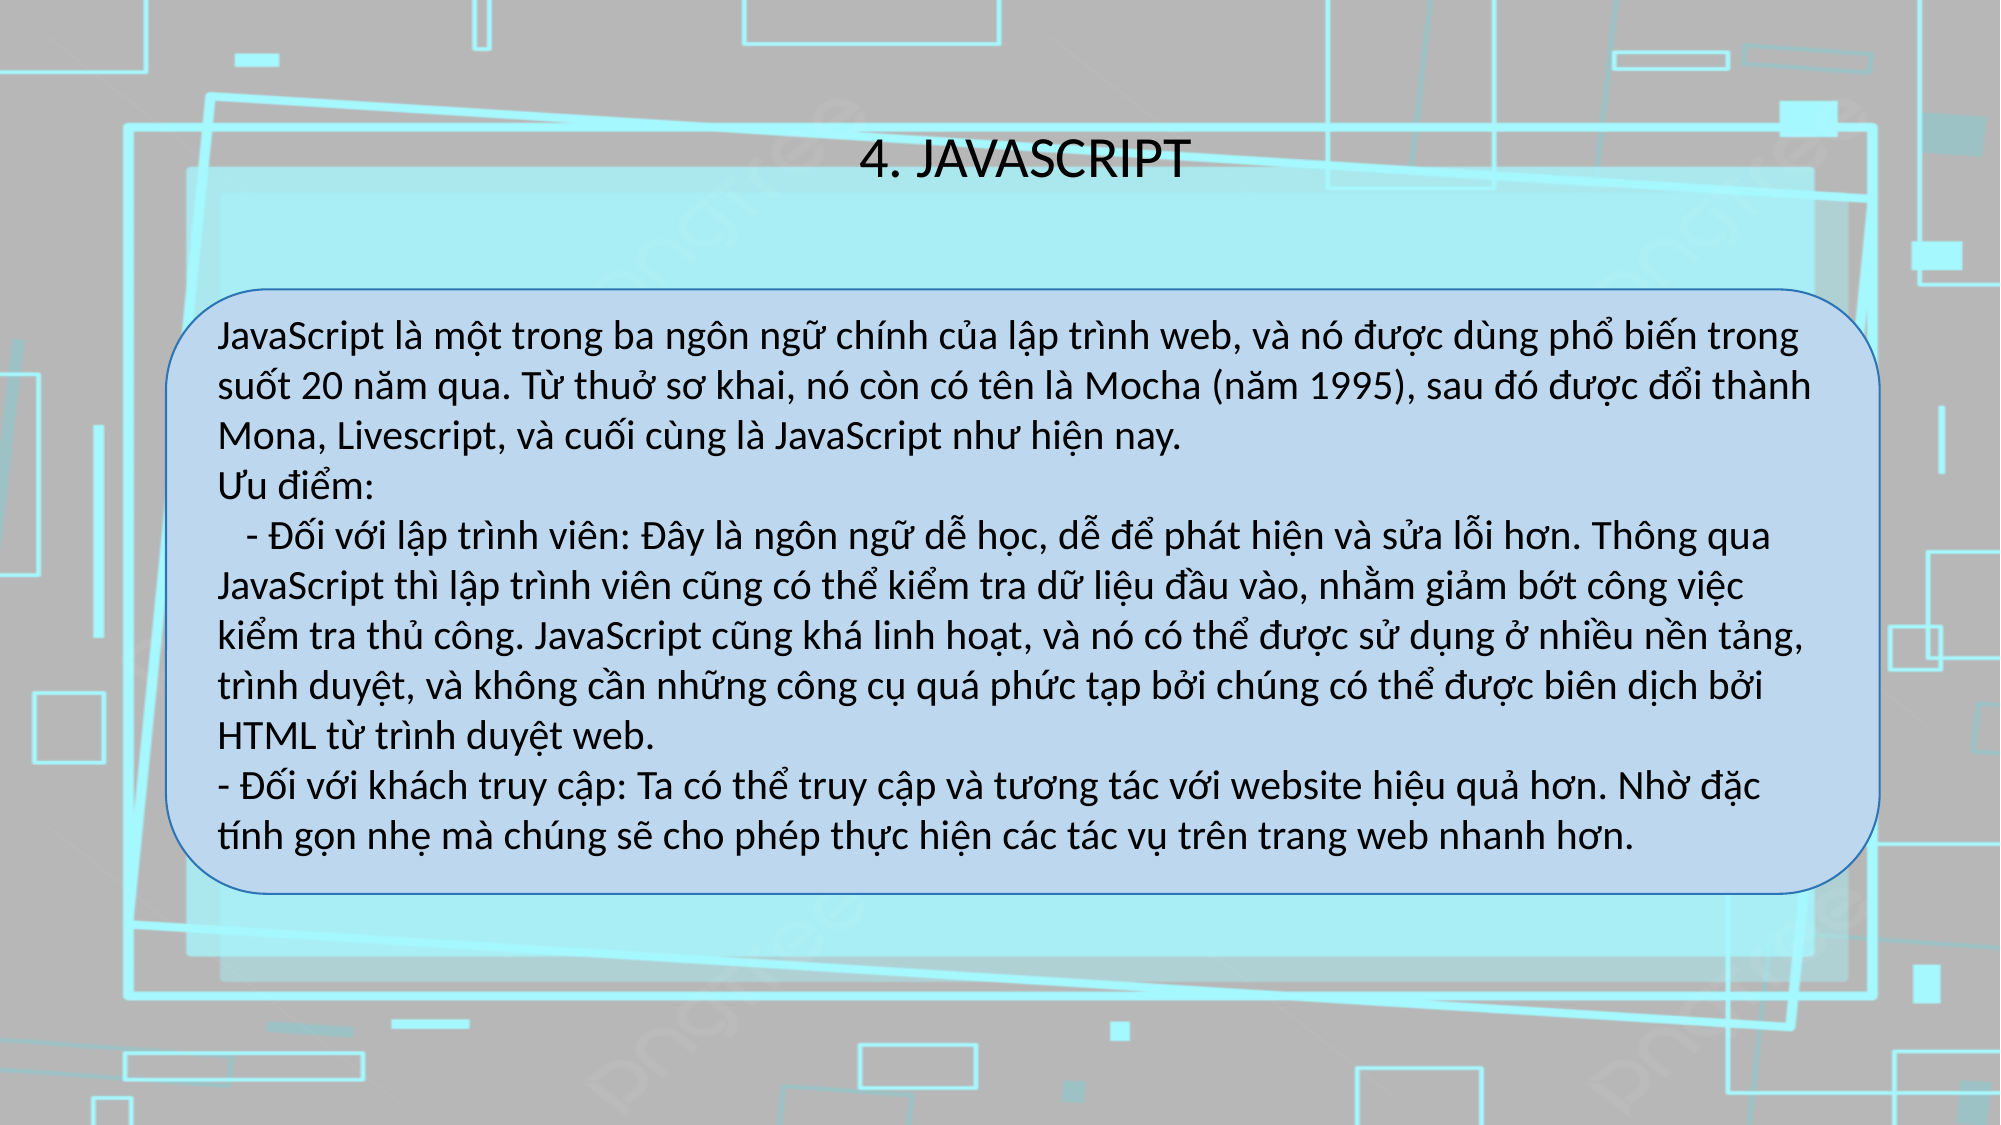

4. JAVASCRIPT

JavaScript là một trong ba ngôn ngữ chính của lập trình web, và nó được dùng phổ biến trong suốt 20 năm qua. Từ thuở sơ khai, nó còn có tên là Mocha (năm 1995), sau đó được đổi thành Mona, Livescript, và cuối cùng là JavaScript như hiện nay.
Ưu điểm:
   - Đối với lập trình viên: Đây là ngôn ngữ dễ học, dễ để phát hiện và sửa lỗi hơn. Thông qua JavaScript thì lập trình viên cũng có thể kiểm tra dữ liệu đầu vào, nhằm giảm bớt công việc kiểm tra thủ công. JavaScript cũng khá linh hoạt, và nó có thể được sử dụng ở nhiều nền tảng, trình duyệt, và không cần những công cụ quá phức tạp bởi chúng có thể được biên dịch bởi HTML từ trình duyệt web.
- Đối với khách truy cập: Ta có thể truy cập và tương tác với website hiệu quả hơn. Nhờ đặc tính gọn nhẹ mà chúng sẽ cho phép thực hiện các tác vụ trên trang web nhanh hơn.